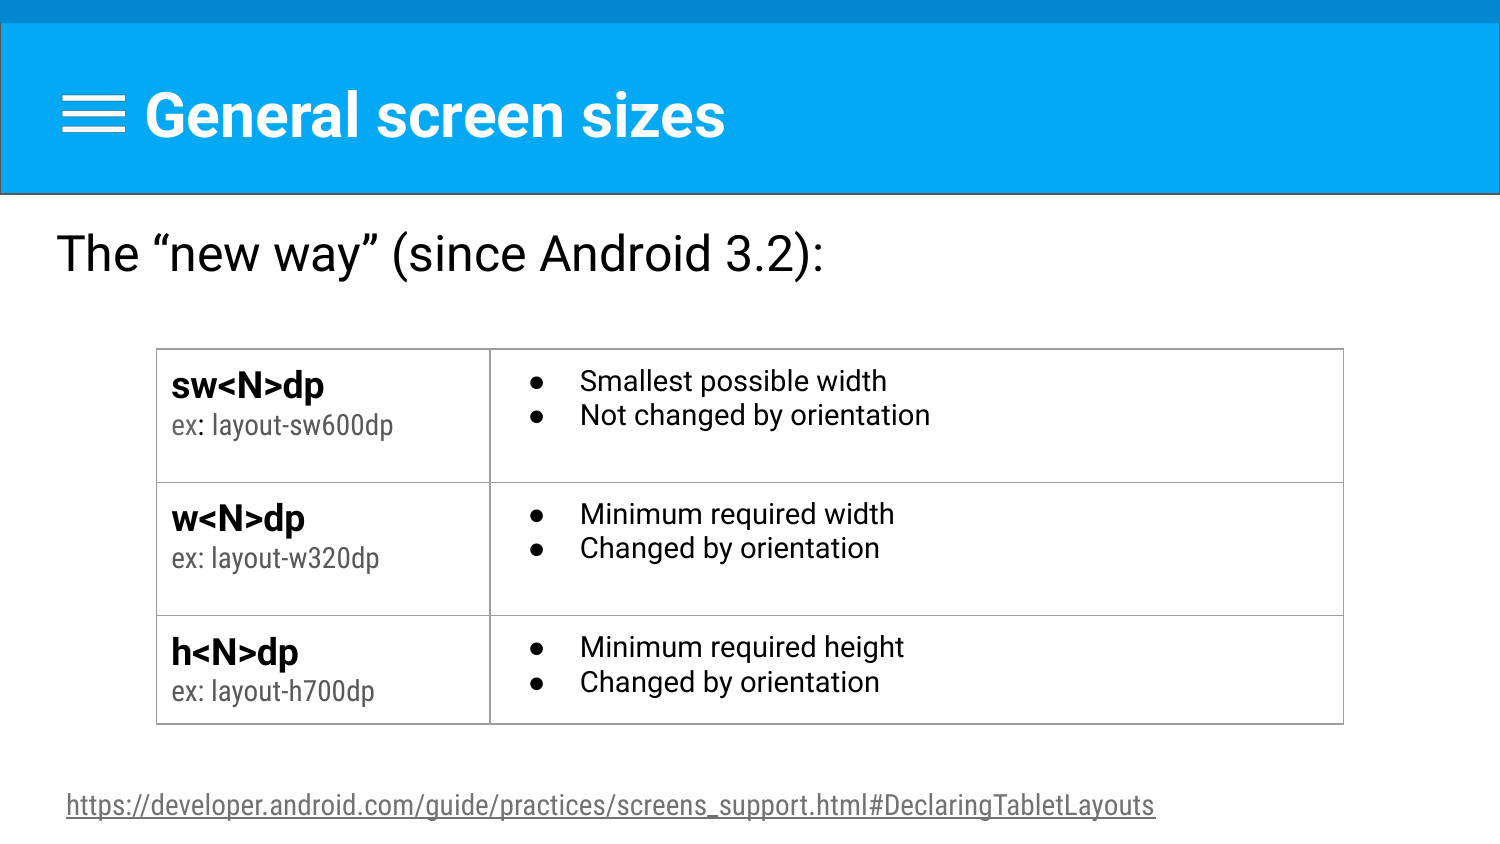

# General screen sizes

The “new way” (since Android 3.2):
| sw<N>dp ex: layout-sw600dp | Smallest possible width Not changed by orientation |
| --- | --- |
| w<N>dp ex: layout-w320dp | Minimum required width Changed by orientation |
| h<N>dp ex: layout-h700dp | Minimum required height Changed by orientation |
https://developer.android.com/guide/practices/screens_support.html#DeclaringTabletLayouts